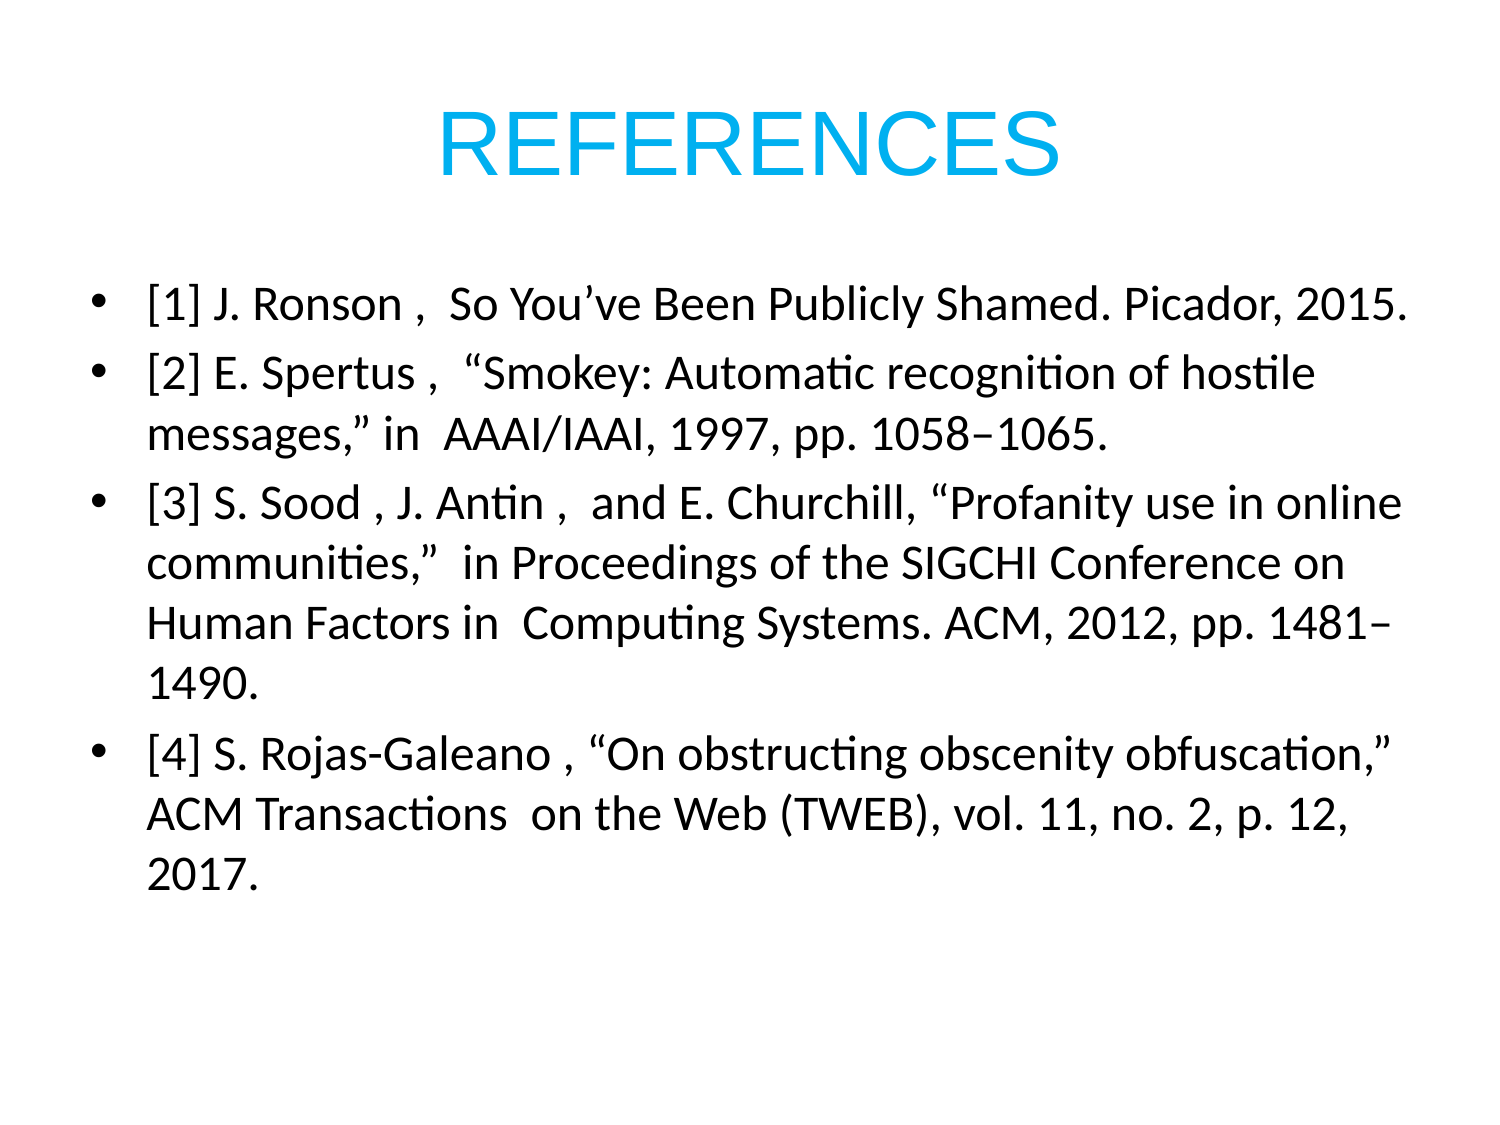

# REFERENCES
[1] J. Ronson ,  So You’ve Been Publicly Shamed. Picador, 2015.
[2] E. Spertus ,  “Smokey: Automatic recognition of hostile messages,” in  AAAI/IAAI, 1997, pp. 1058–1065.
[3] S. Sood , J. Antin ,  and E. Churchill, “Profanity use in online communities,”  in Proceedings of the SIGCHI Conference on Human Factors in  Computing Systems. ACM, 2012, pp. 1481–1490.
[4] S. Rojas-Galeano , “On obstructing obscenity obfuscation,” ACM Transactions  on the Web (TWEB), vol. 11, no. 2, p. 12, 2017.